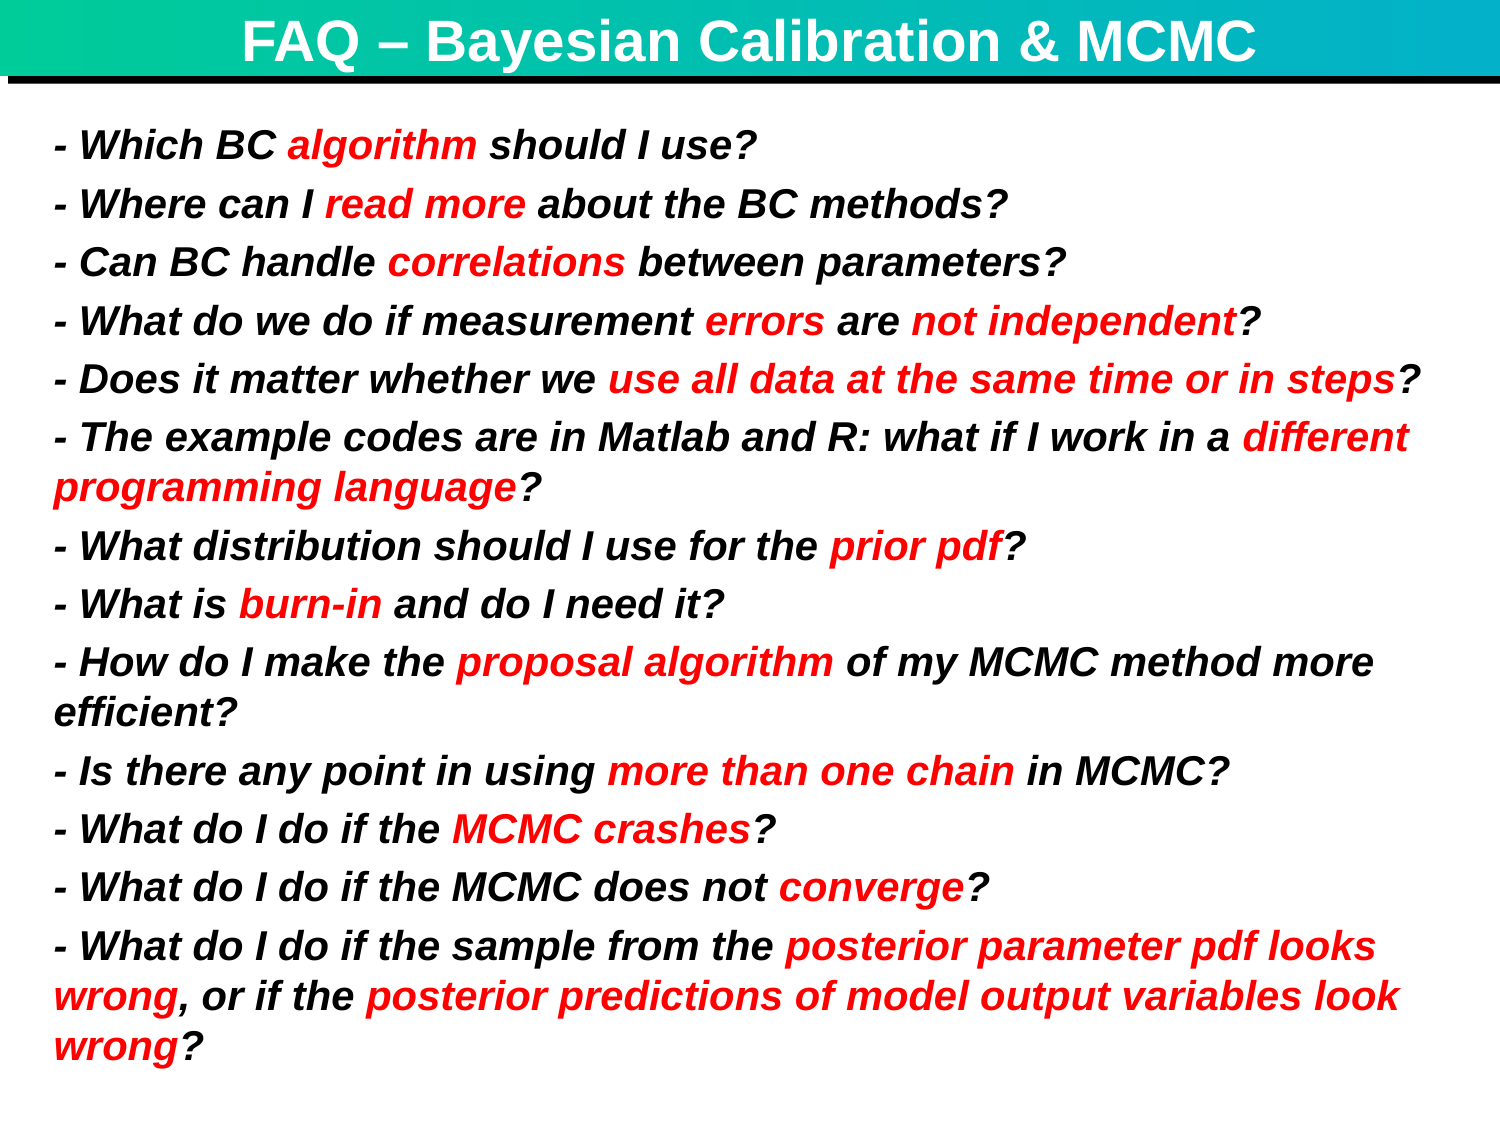

FAQ – Bayesian Calibration & MCMC
- Which BC algorithm should I use?
- Where can I read more about the BC methods?
- Can BC handle correlations between parameters?
- What do we do if measurement errors are not independent?
- Does it matter whether we use all data at the same time or in steps?
- The example codes are in Matlab and R: what if I work in a different programming language?
- What distribution should I use for the prior pdf?
- What is burn-in and do I need it?
- How do I make the proposal algorithm of my MCMC method more efficient?
- Is there any point in using more than one chain in MCMC?
- What do I do if the MCMC crashes?
- What do I do if the MCMC does not converge?
- What do I do if the sample from the posterior parameter pdf looks wrong, or if the posterior predictions of model output variables look wrong?